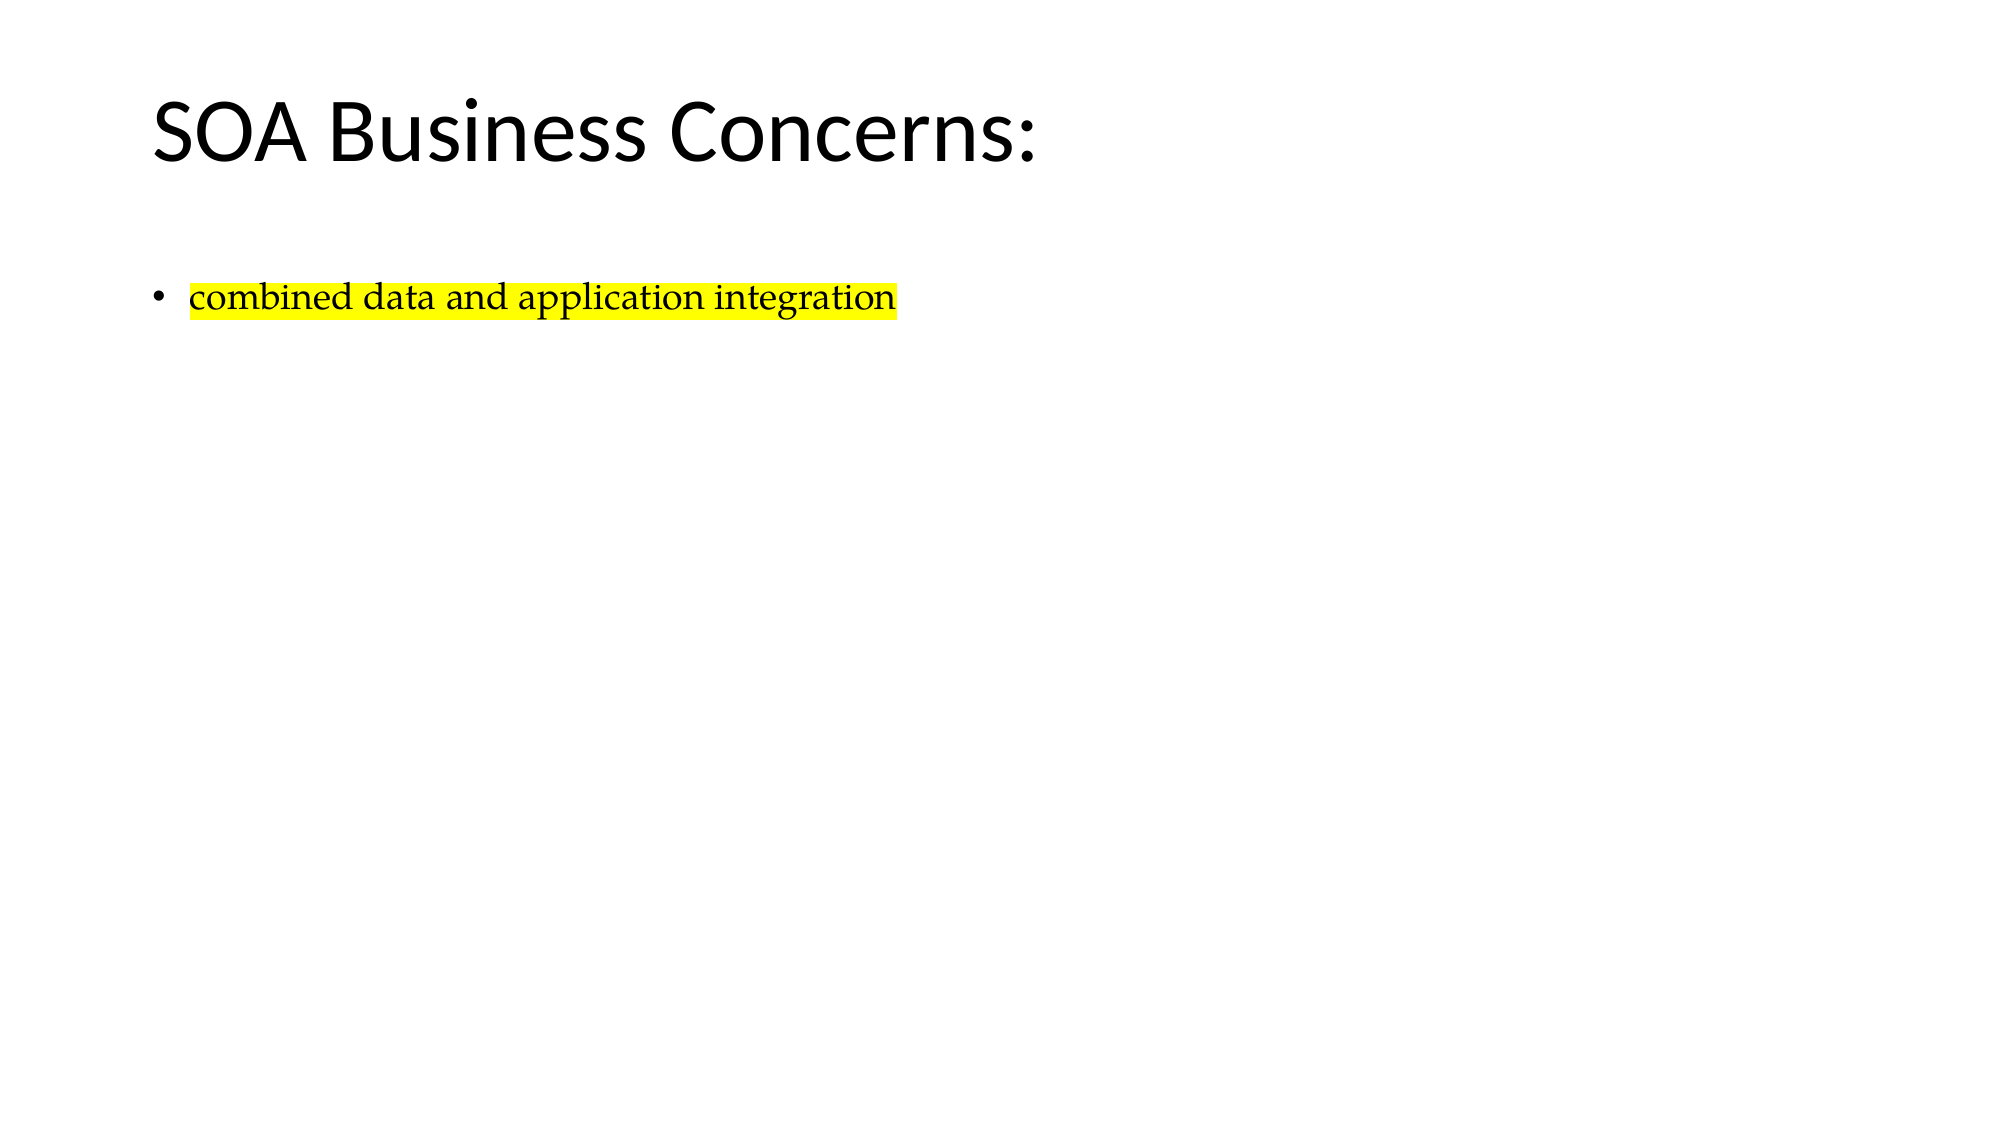

# SOA Business Concerns:
combined data and application integration